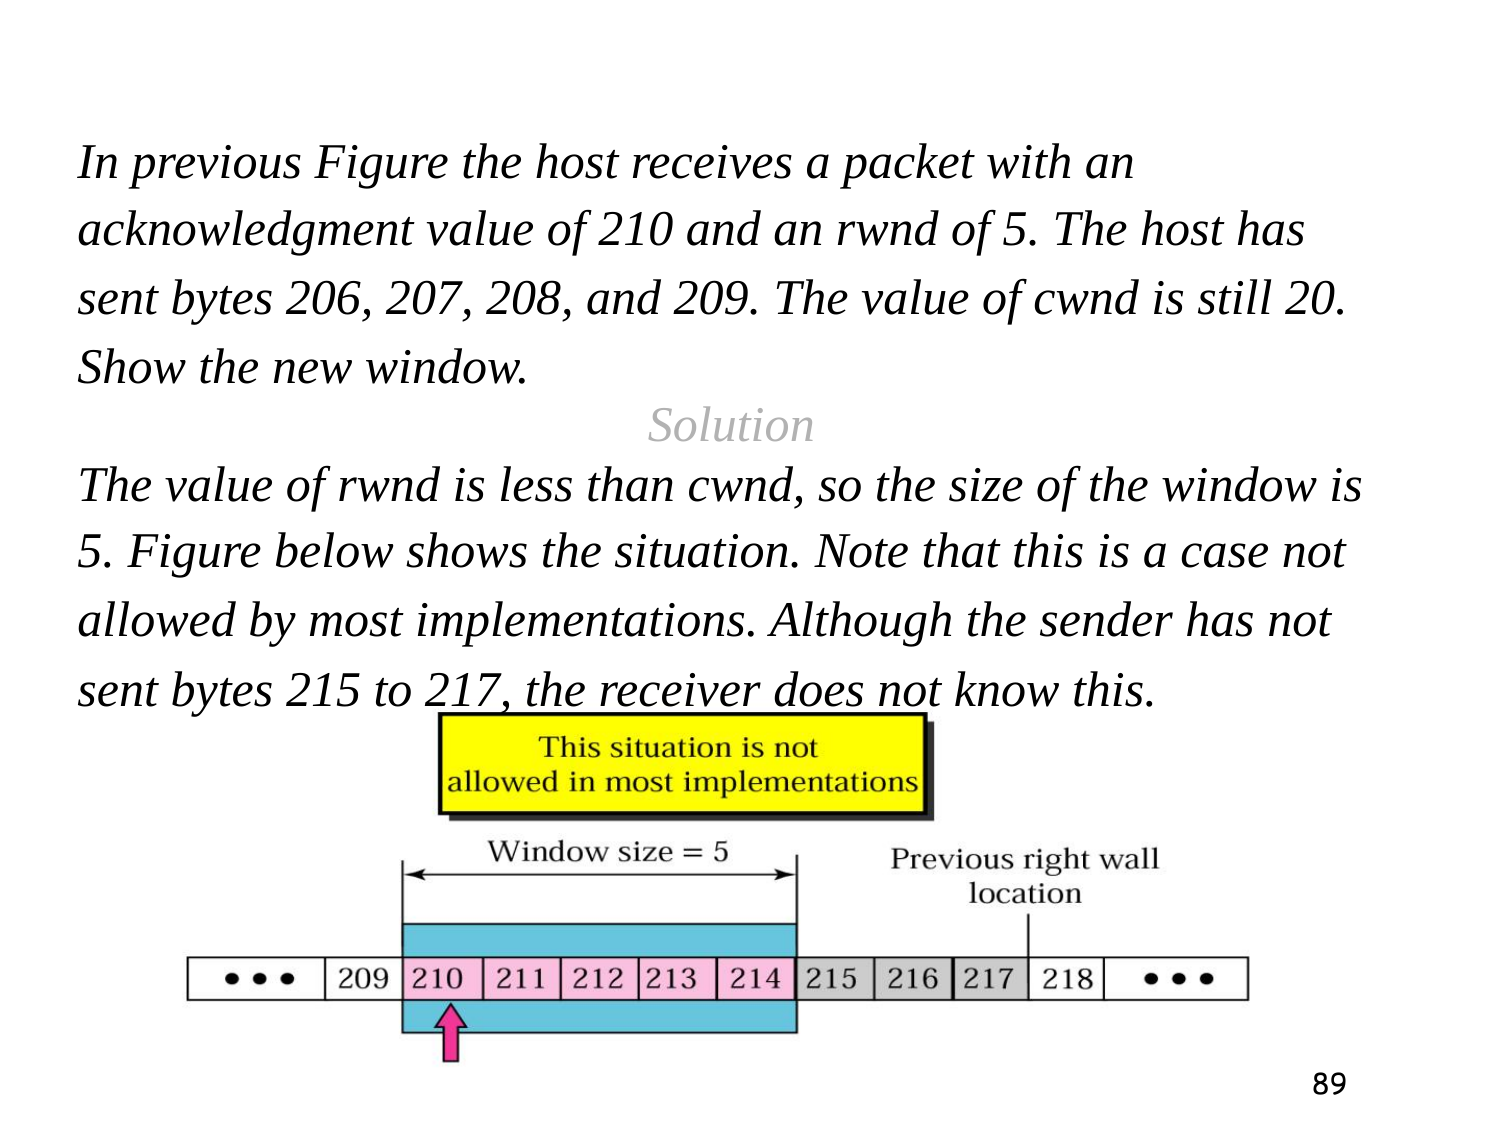

In previous Figure the host receives a packet with an
acknowledgment value of 210 and an rwnd of 5. The host has
sent bytes 206, 207, 208, and 209. The value of cwnd is still 20.
Show the new window.
Solution
The value of rwnd is less than cwnd, so the size of the window is
5. Figure below shows the situation. Note that this is a case not
allowed by most implementations. Although the sender has not
sent bytes 215 to 217, the receiver does not know this.
89